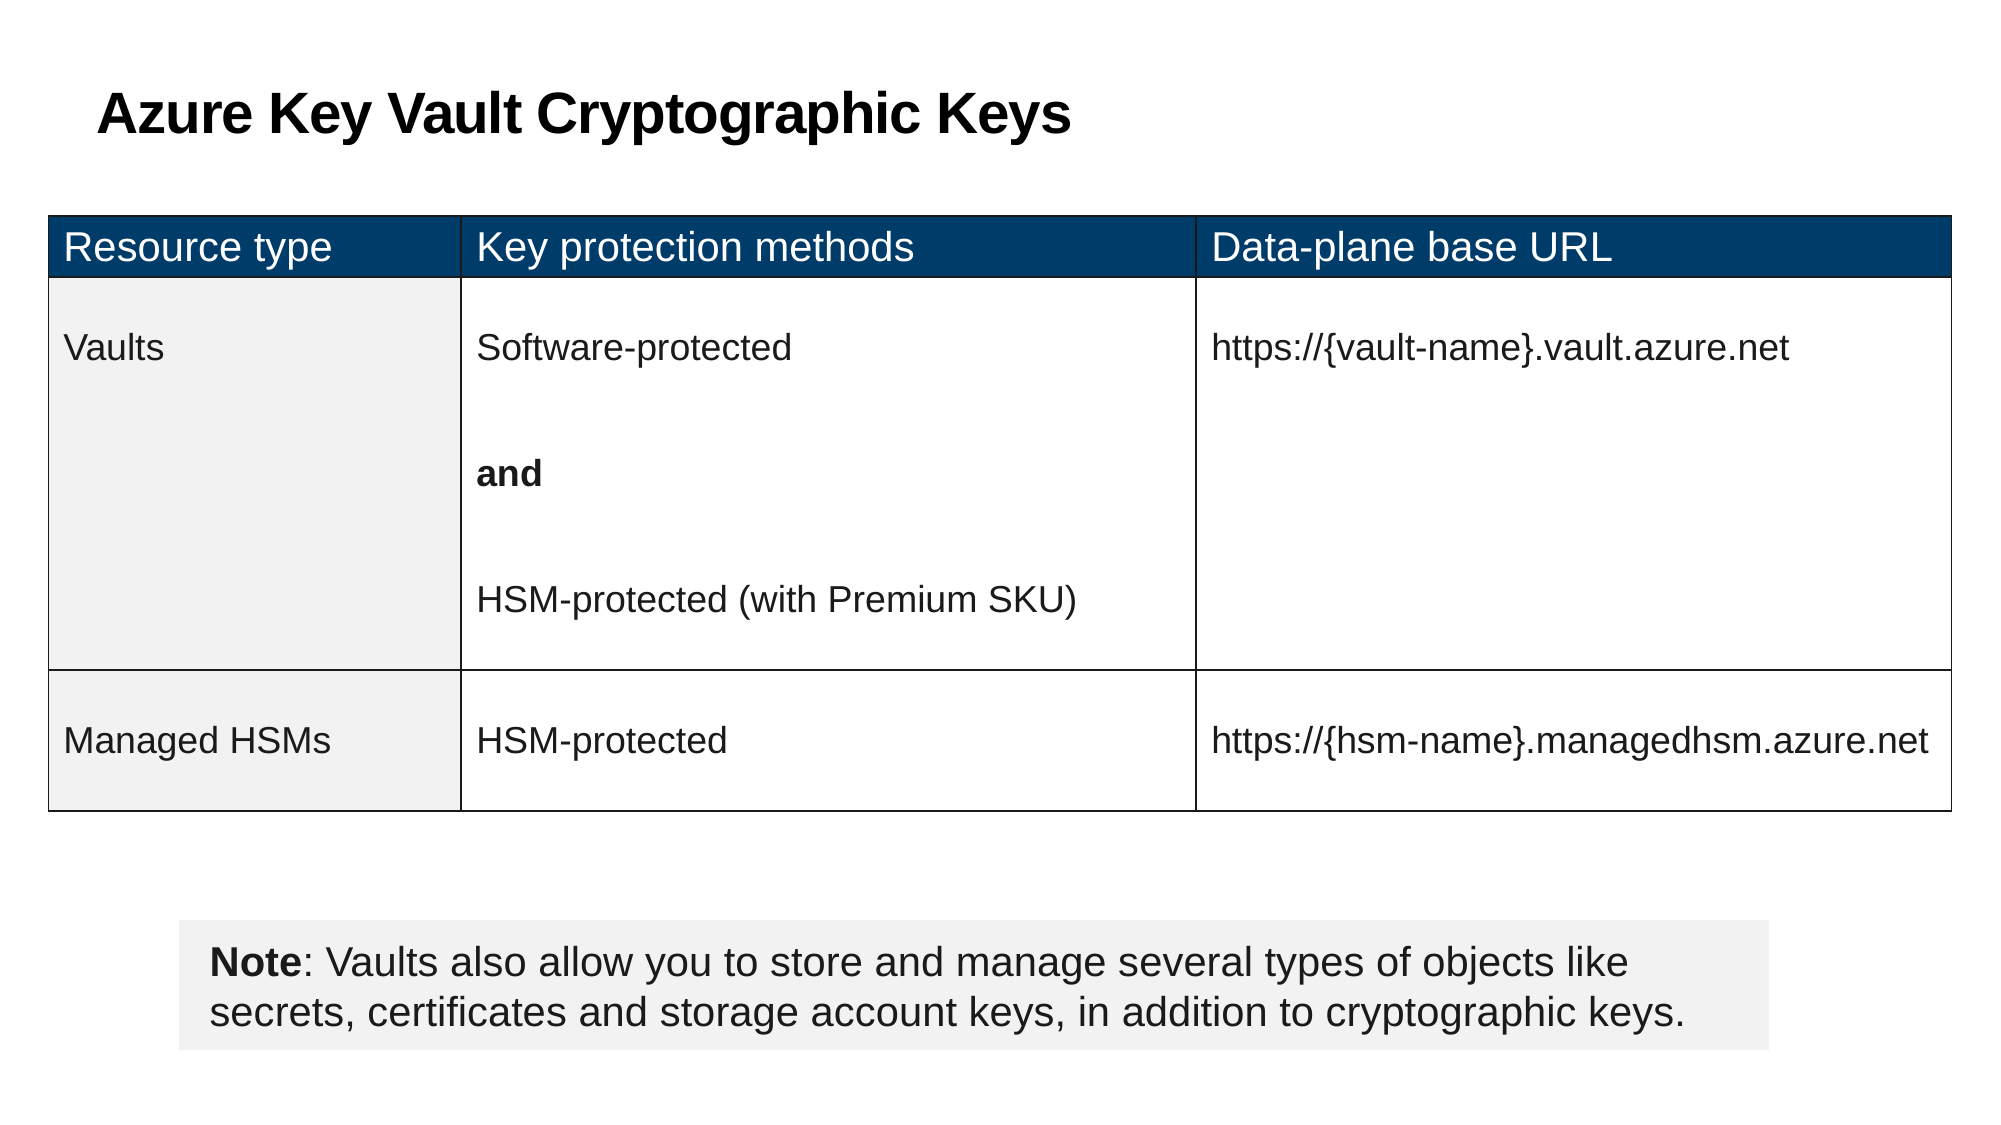

# Azure Key Vault Cryptographic Keys
| Resource type | Key protection methods | Data-plane base URL |
| --- | --- | --- |
| Vaults | Software-protected and HSM-protected (with Premium SKU) | https://{vault-name}.vault.azure.net |
| Managed HSMs | HSM-protected | https://{hsm-name}.managedhsm.azure.net |
Note: Vaults also allow you to store and manage several types of objects like secrets, certificates and storage account keys, in addition to cryptographic keys.